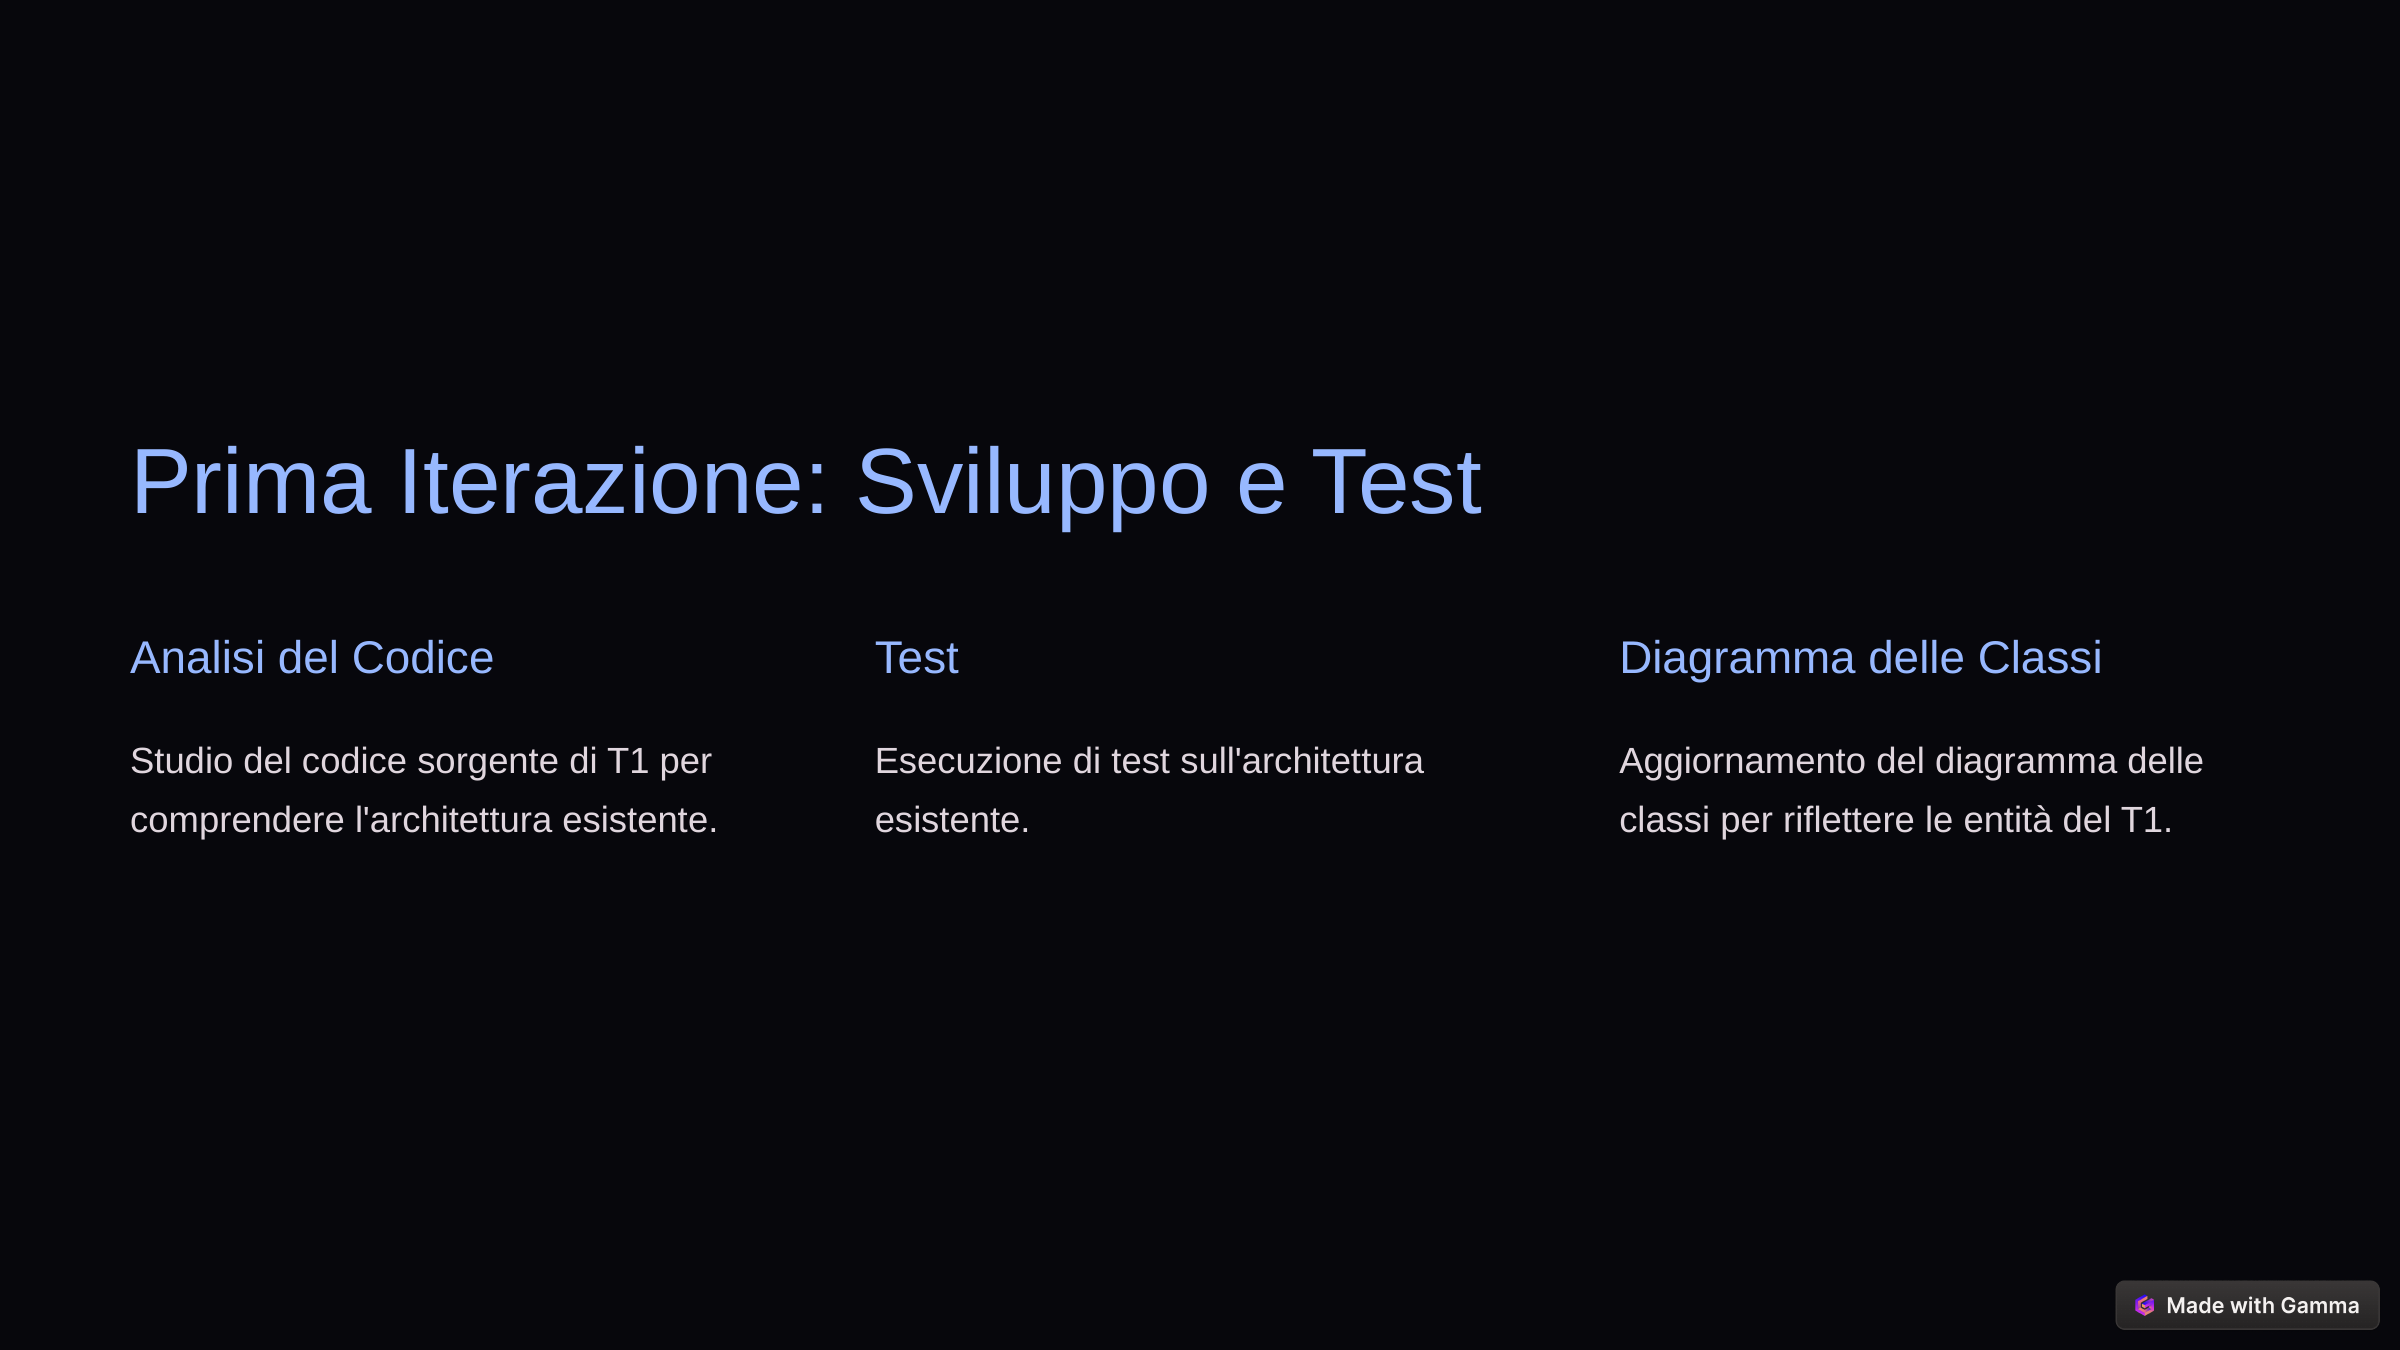

Prima Iterazione: Sviluppo e Test
Analisi del Codice
Test
Diagramma delle Classi
Studio del codice sorgente di T1 per comprendere l'architettura esistente.
Esecuzione di test sull'architettura esistente.
Aggiornamento del diagramma delle classi per riflettere le entità del T1.